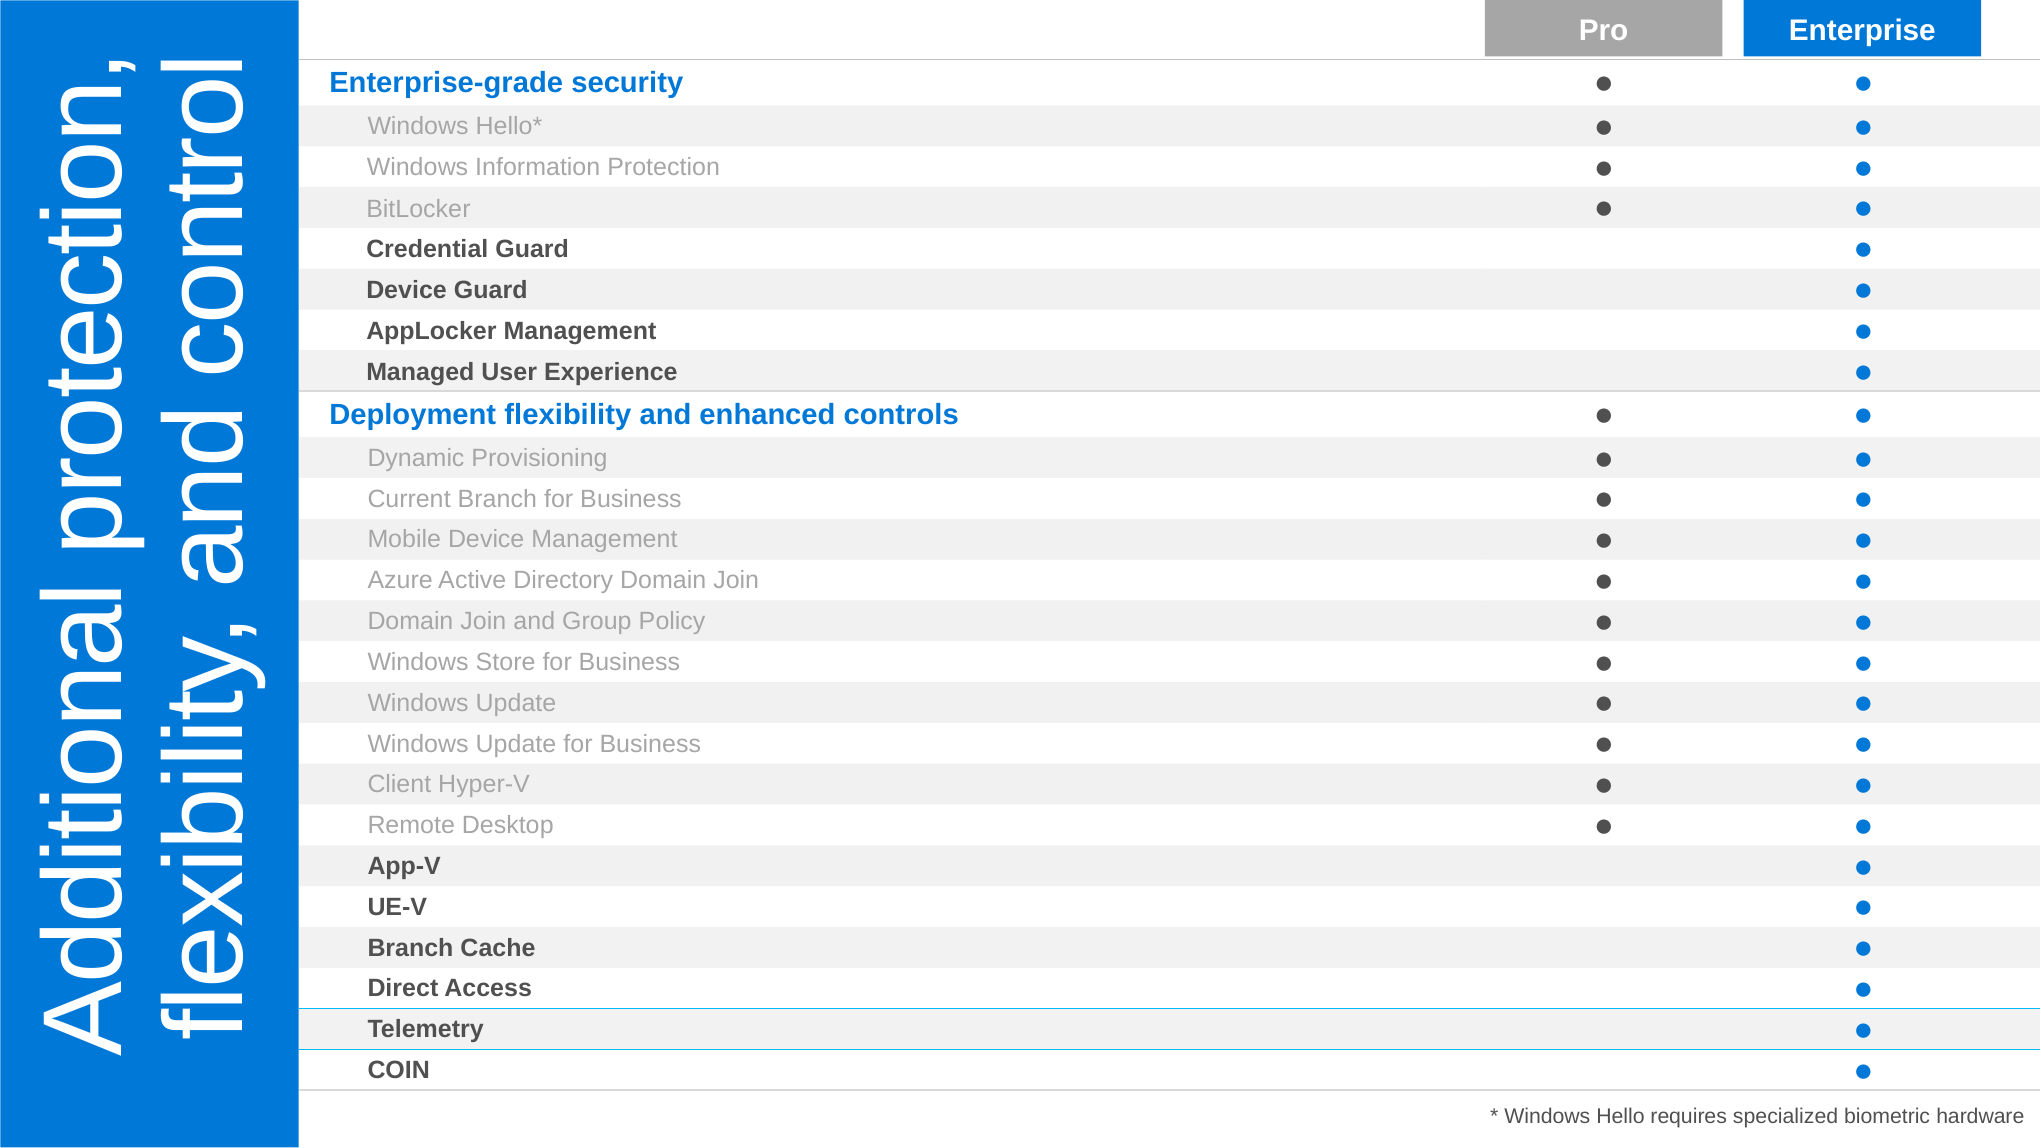

Pro
Enterprise

| Enterprise-grade security | ● |  | ● |  |
| --- | --- | --- | --- | --- |
| Windows Hello\* | ● |  | ● |  |
| Windows Information Protection | ● |  | ● |  |
| BitLocker | ● |  | ● |  |
| Credential Guard |  |  | ● |  |
| Device Guard |  |  | ● |  |
| AppLocker Management |  |  | ● |  |
| Managed User Experience |  |  | ● |  |
| Deployment flexibility and enhanced controls | ● |  | ● |  |
| Dynamic Provisioning | ● |  | ● |  |
| Current Branch for Business | ● |  | ● |  |
| Mobile Device Management | ● |  | ● |  |
| Azure Active Directory Domain Join | ● |  | ● |  |
| Domain Join and Group Policy | ● |  | ● |  |
| Windows Store for Business | ● |  | ● |  |
| Windows Update | ● |  | ● |  |
| Windows Update for Business | ● |  | ● |  |
| Client Hyper-V | ● |  | ● |  |
| Remote Desktop | ● |  | ● |  |
| App-V |  |  | ● |  |
| UE-V |  |  | ● |  |
| Branch Cache |  |  | ● |  |
| Direct Access |  |  | ● |  |
| Telemetry |  |  | ● |  |
| COIN |  |  | ● |  |
# Additional protection, flexibility, and control
* Windows Hello requires specialized biometric hardware